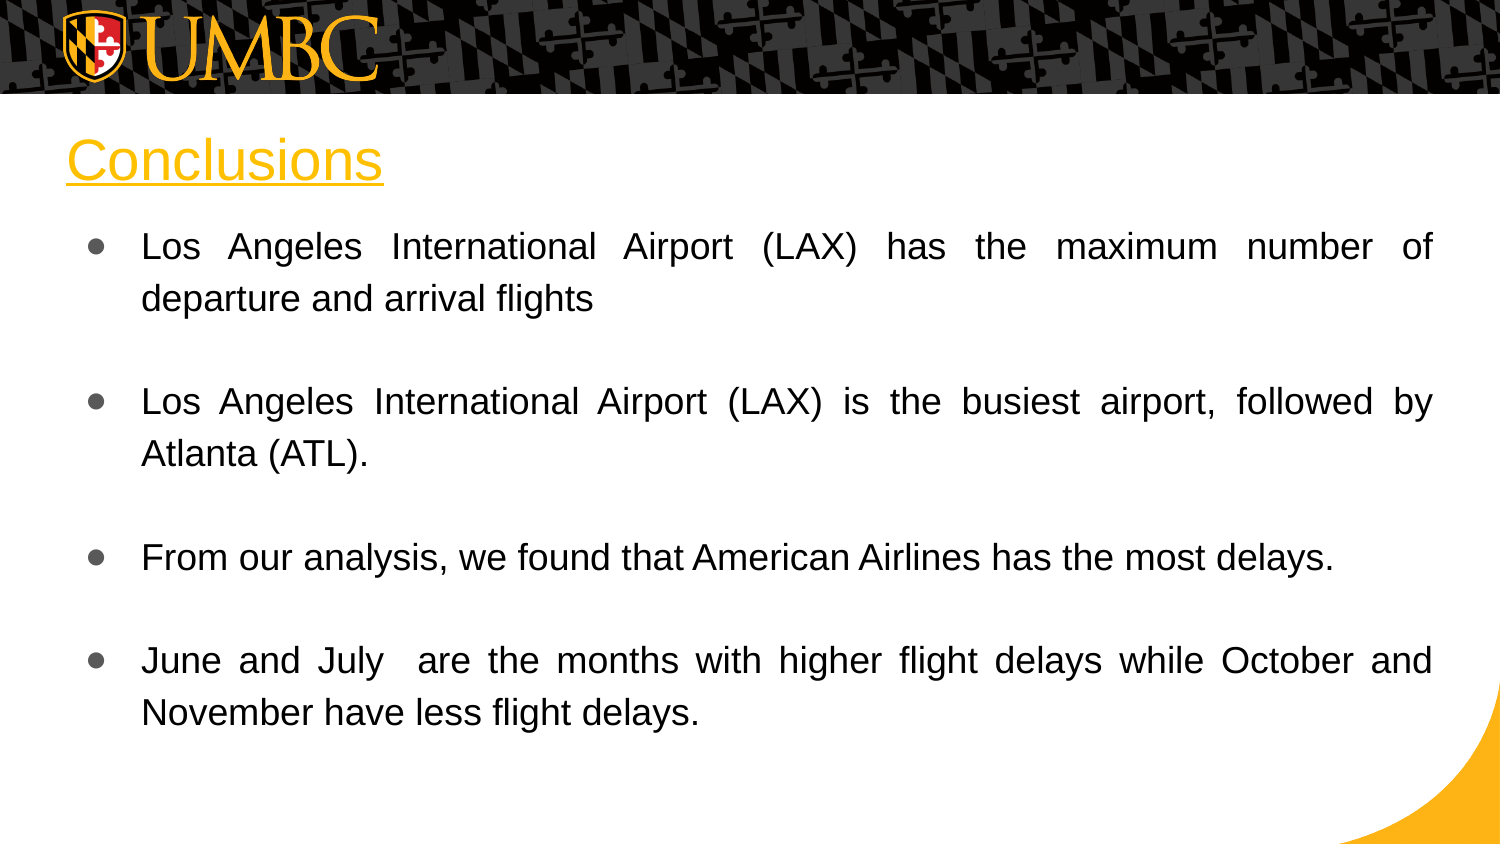

# Conclusions
Los Angeles International Airport (LAX) has the maximum number of departure and arrival flights

Los Angeles International Airport (LAX) is the busiest airport, followed by Atlanta (ATL).

From our analysis, we found that American Airlines has the most delays.

June and July  are the months with higher flight delays while October and November have less flight delays.